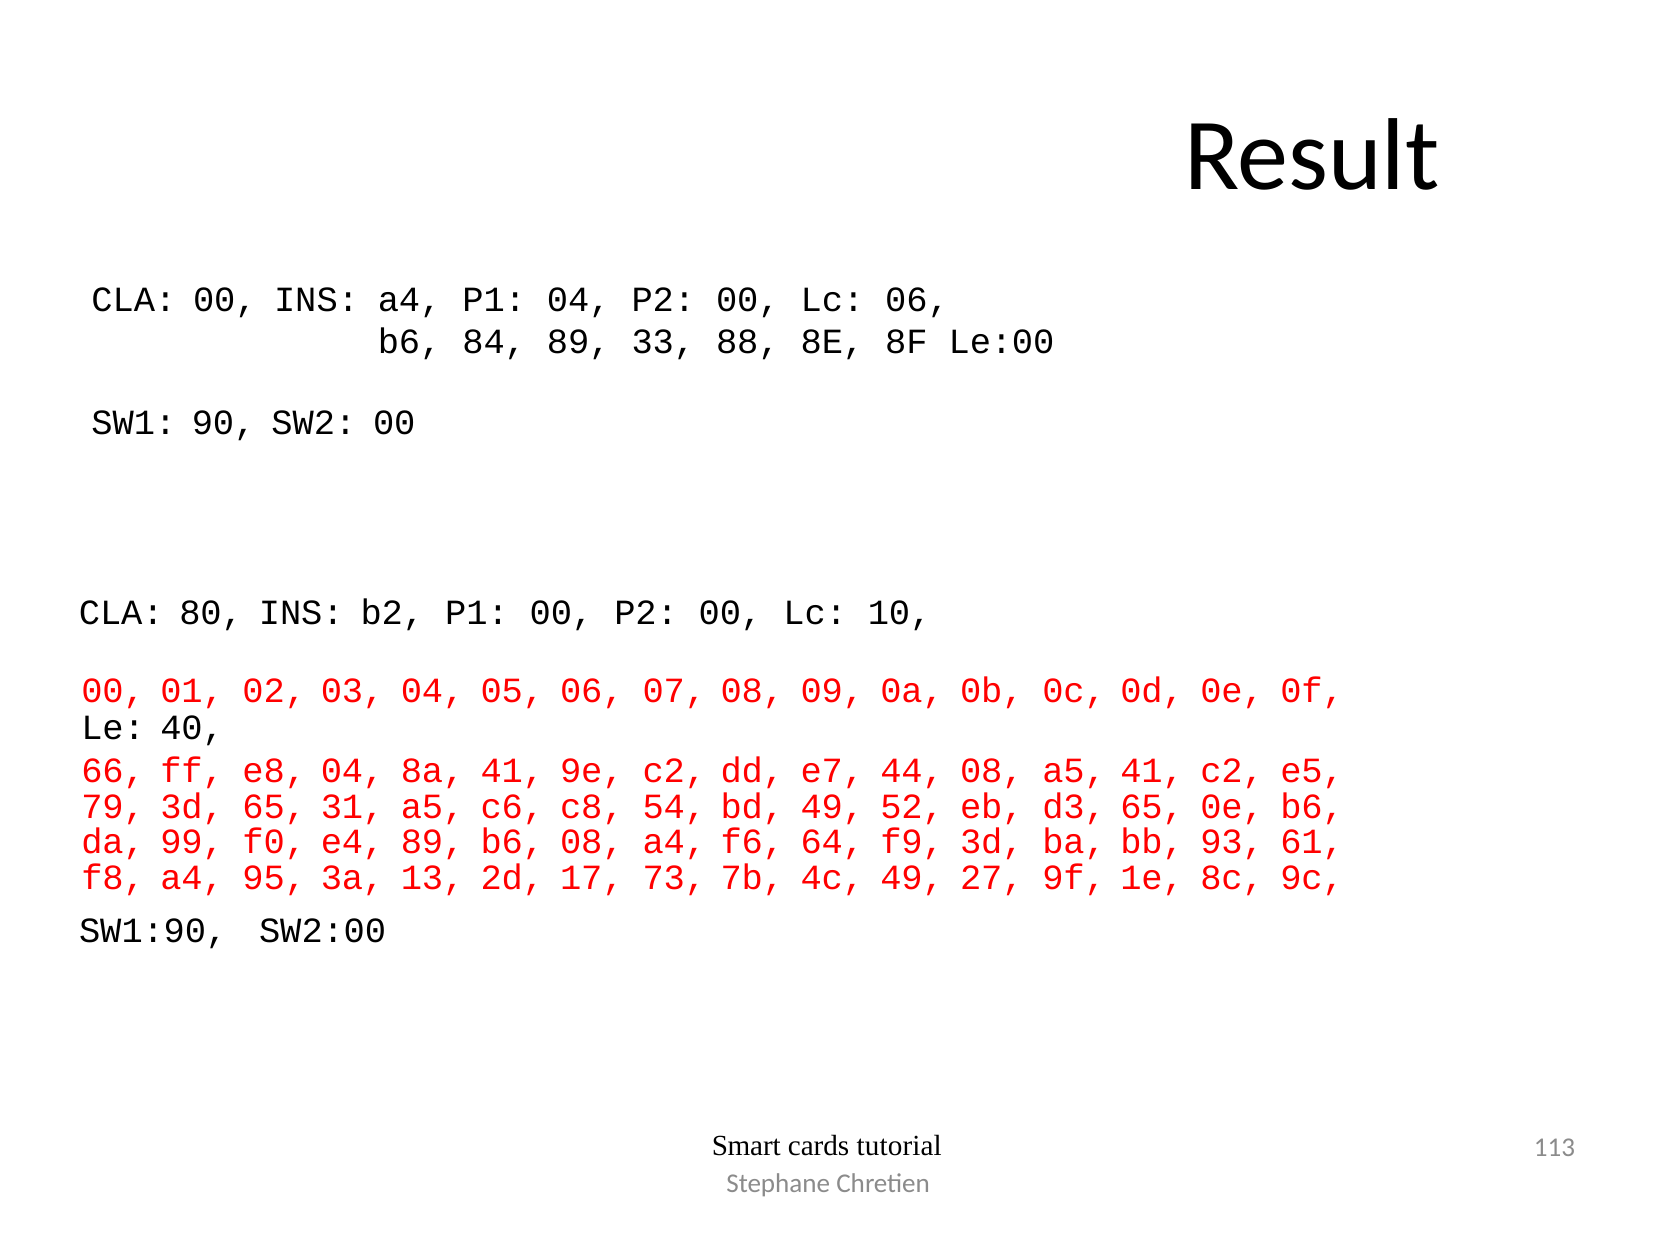

# Result
| CLA: | 00, | INS: | a4, P1: 04, P2: 00, Lc: 06, b6, 84, 89, 33, 88, 8E, 8F Le:00 |
| --- | --- | --- | --- |
| SW1: | 90, | SW2: | 00 |
| CLA: | 80, | INS: | b2, P1: 00, P2: 00, Lc: 10, |  |
| --- | --- | --- | --- | --- |
| 00, | 01, | 02, | 03, | 04, | 05, | 06, | 07, | 08, | 09, | 0a, | 0b, | 0c, | 0d, | 0e, | 0f, |
| --- | --- | --- | --- | --- | --- | --- | --- | --- | --- | --- | --- | --- | --- | --- | --- |
| Le: | 40, |  |  |  |  |  |  |  |  |  |  |  |  |  |  |
| 66, | ff, | e8, | 04, | 8a, | 41, | 9e, | c2, | dd, | e7, | 44, | 08, | a5, | 41, | c2, | e5, |
| 79, | 3d, | 65, | 31, | a5, | c6, | c8, | 54, | bd, | 49, | 52, | eb, | d3, | 65, | 0e, | b6, |
| da, | 99, | f0, | e4, | 89, | b6, | 08, | a4, | f6, | 64, | f9, | 3d, | ba, | bb, | 93, | 61, |
| f8, | a4, | 95, | 3a, | 13, | 2d, | 17, | 73, | 7b, | 4c, | 49, | 27, | 9f, | 1e, | 8c, | 9c, |
SW1:90,
SW2:00
113
Smart cards tutorial
Stephane Chretien